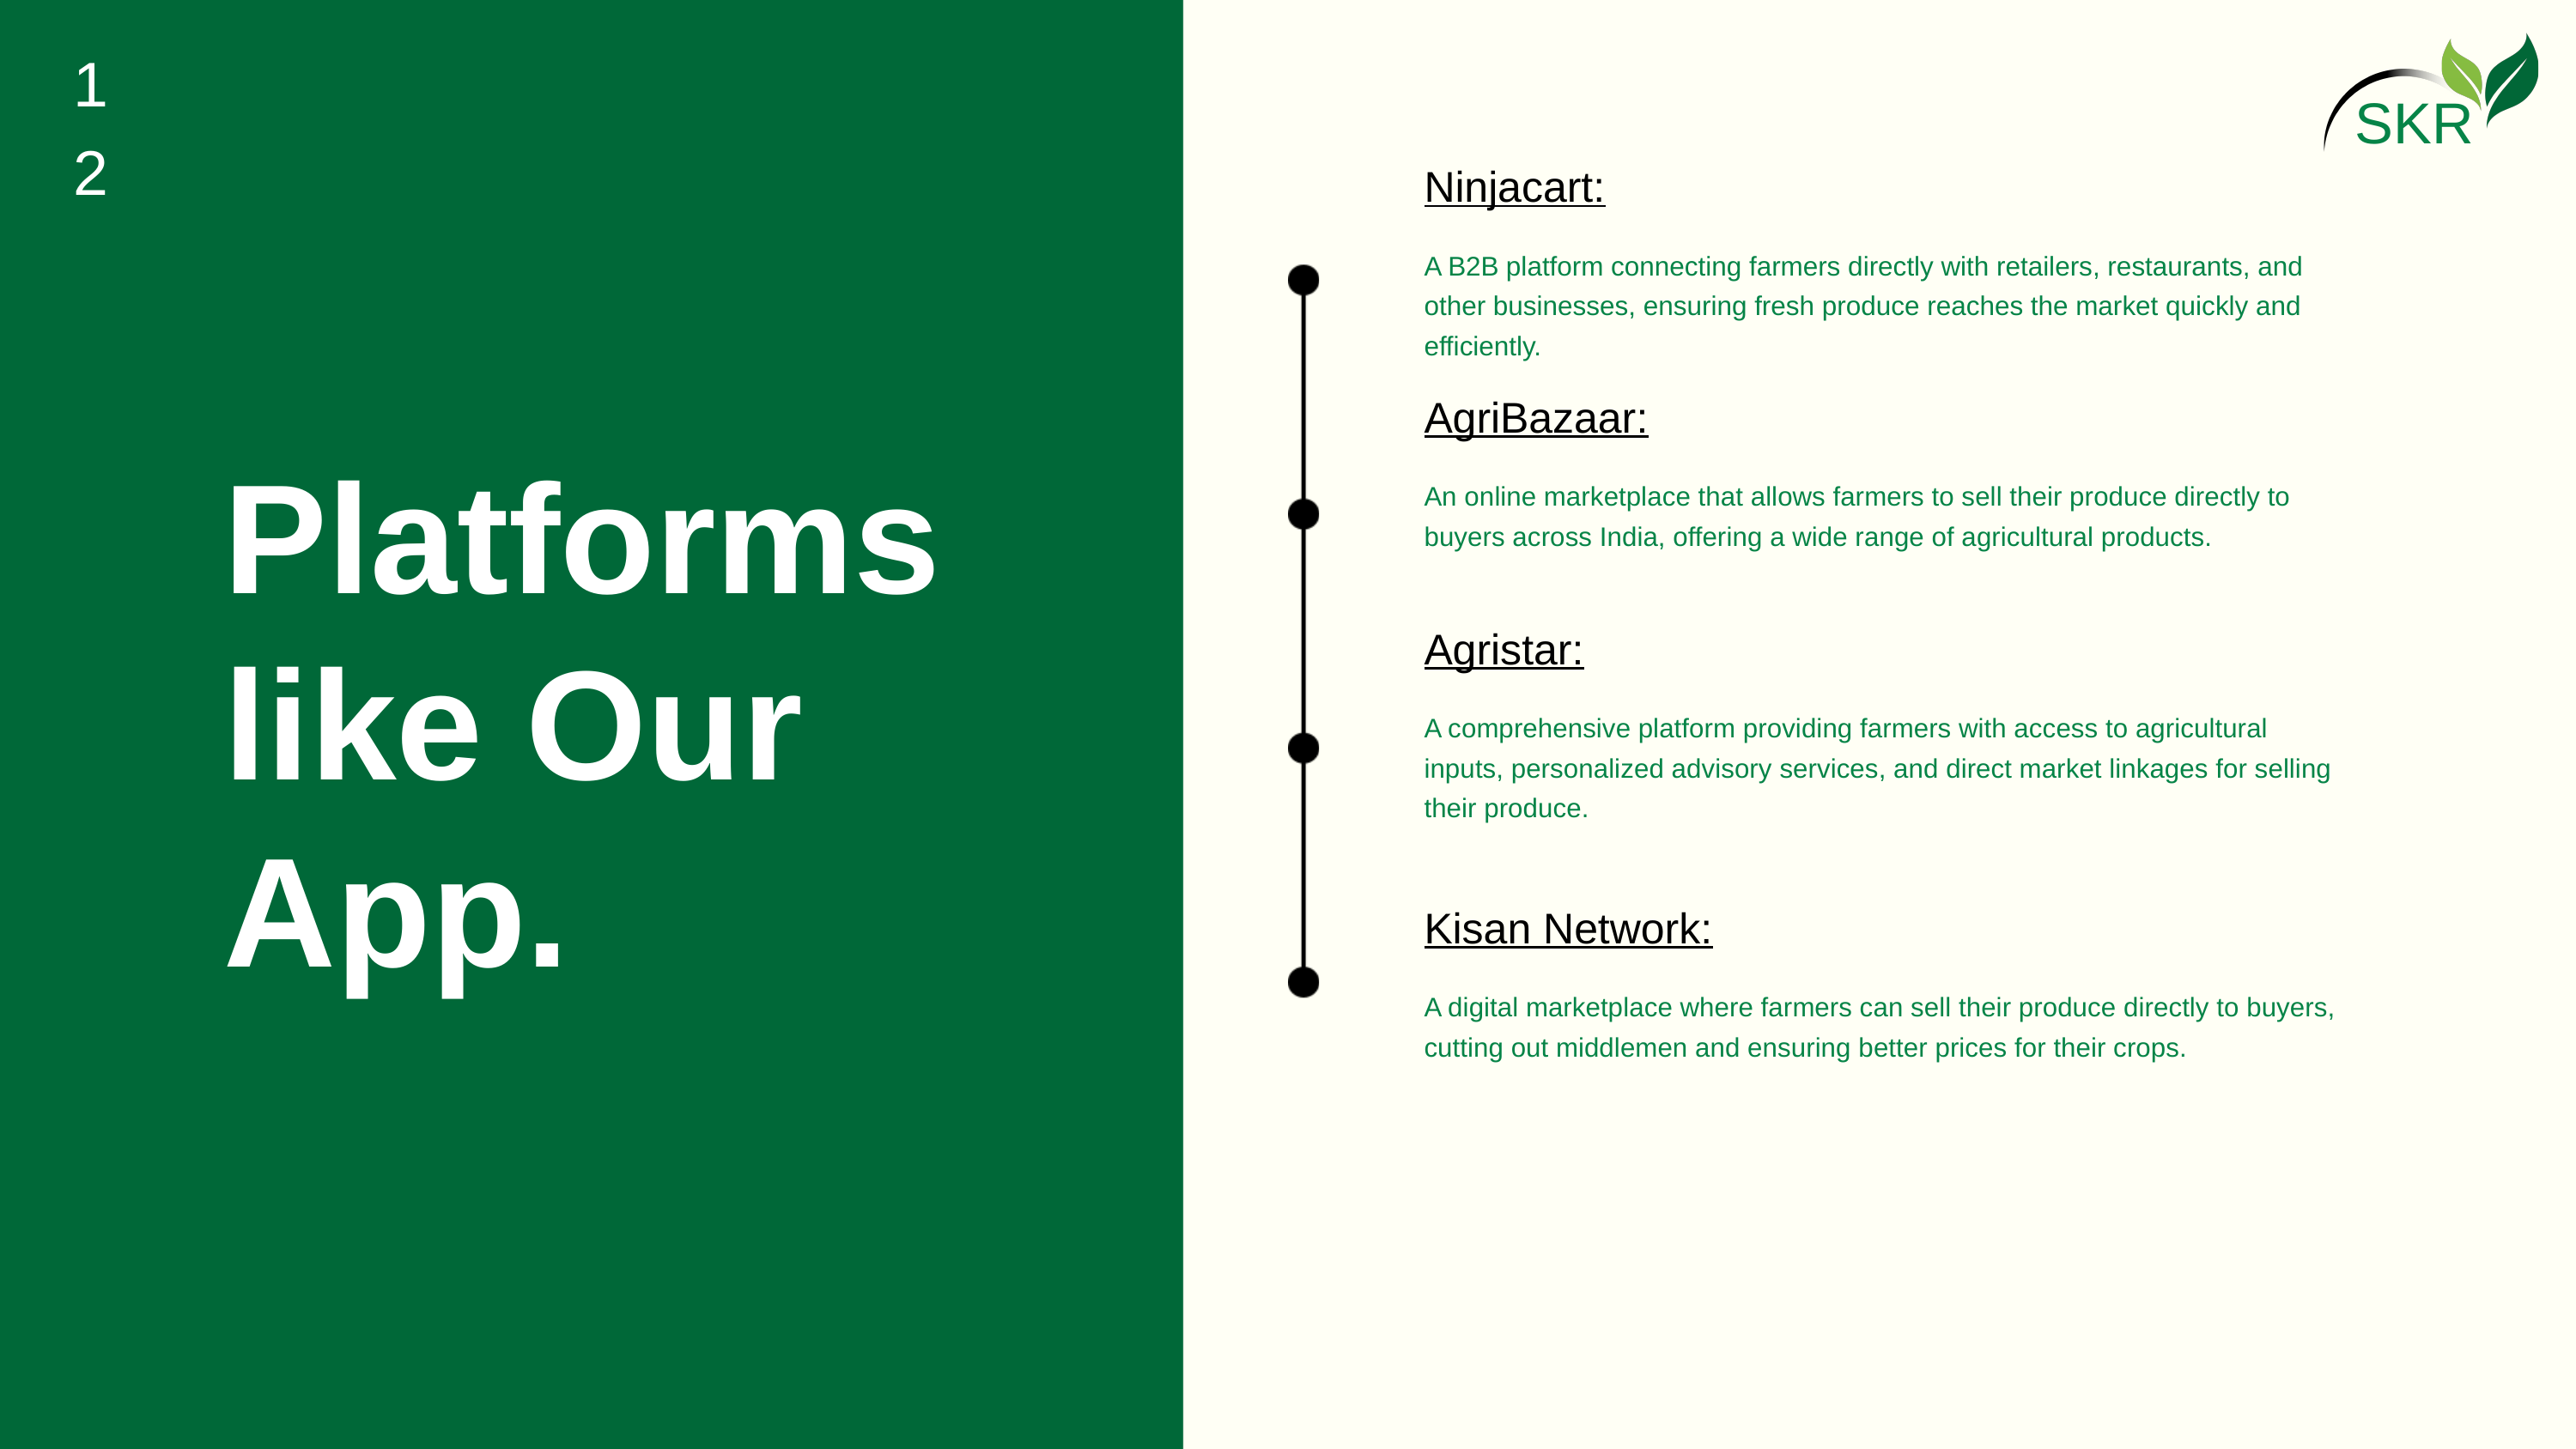

12

SKR
Ninjacart:
A B2B platform connecting farmers directly with retailers, restaurants, and other businesses, ensuring fresh produce reaches the market quickly and efficiently.

AgriBazaar:
Platforms like Our App.
An online marketplace that allows farmers to sell their produce directly to buyers across India, offering a wide range of agricultural products.
Agristar:
A comprehensive platform providing farmers with access to agricultural inputs, personalized advisory services, and direct market linkages for selling their produce.
Kisan Network:
A digital marketplace where farmers can sell their produce directly to buyers, cutting out middlemen and ensuring better prices for their crops.